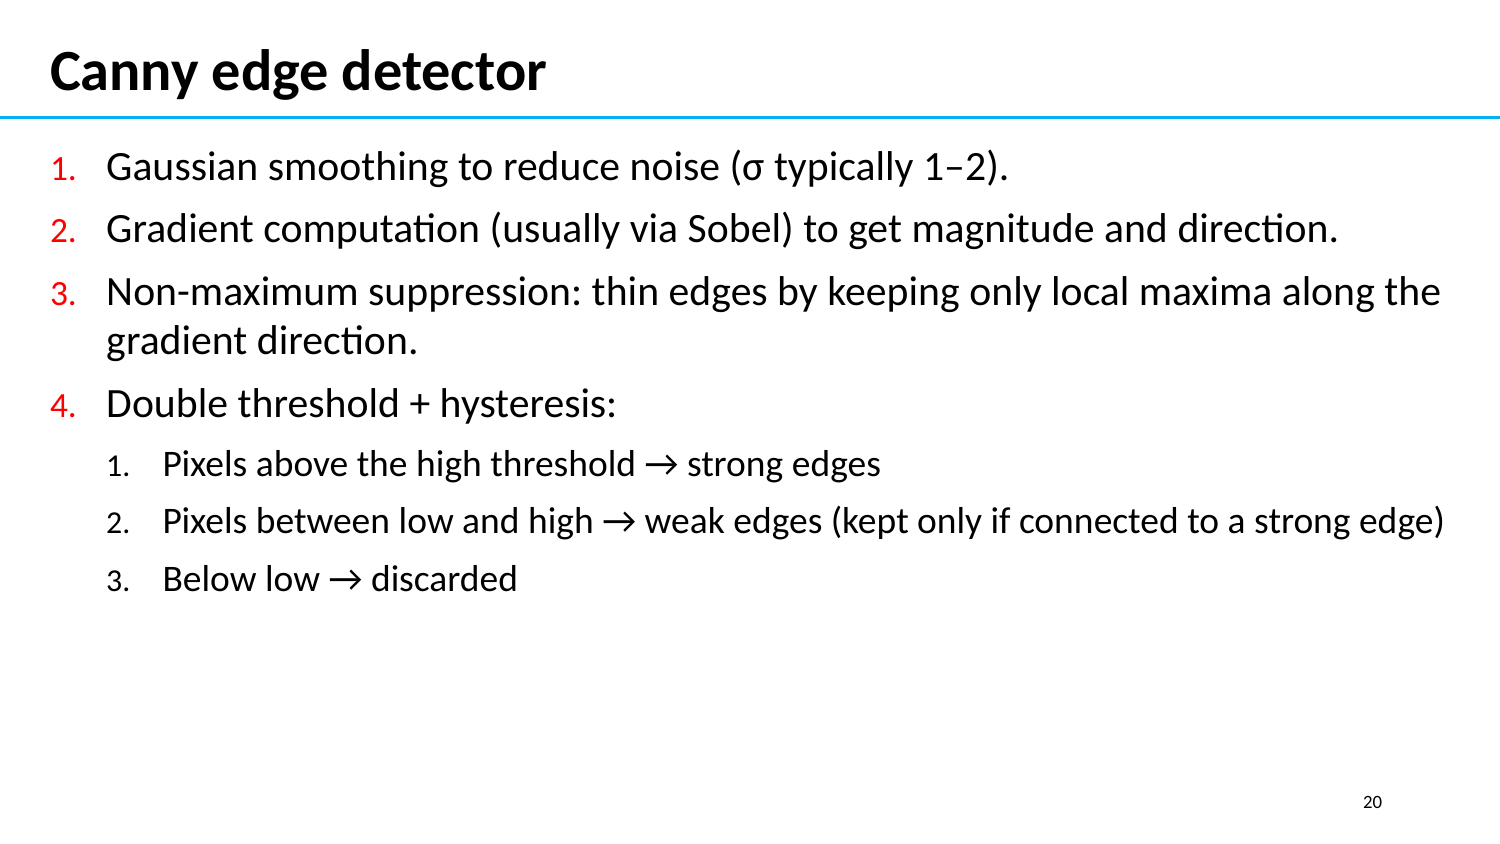

# Canny edge detector
Gaussian smoothing to reduce noise (σ typically 1–2).
Gradient computation (usually via Sobel) to get magnitude and direction.
Non-maximum suppression: thin edges by keeping only local maxima along the gradient direction.
Double threshold + hysteresis:
Pixels above the high threshold → strong edges
Pixels between low and high → weak edges (kept only if connected to a strong edge)
Below low → discarded
20